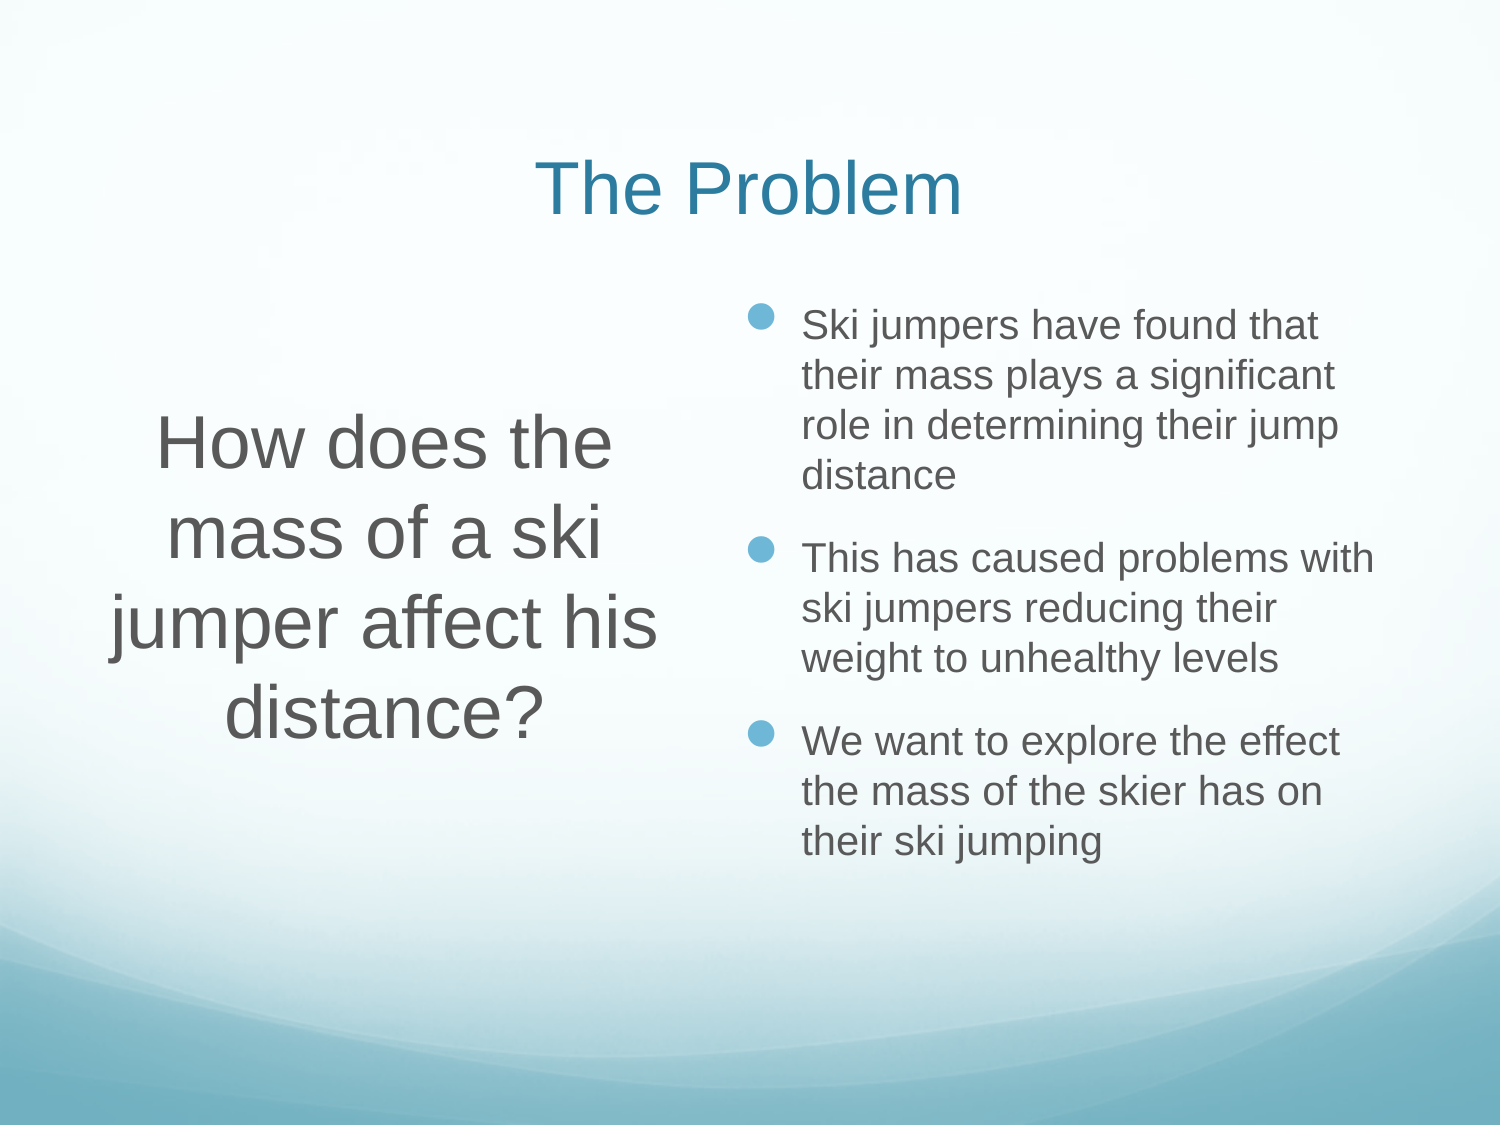

# The Problem

How does the mass of a ski jumper affect his distance?
Ski jumpers have found that their mass plays a significant role in determining their jump distance
This has caused problems with ski jumpers reducing their weight to unhealthy levels
We want to explore the effect the mass of the skier has on their ski jumping